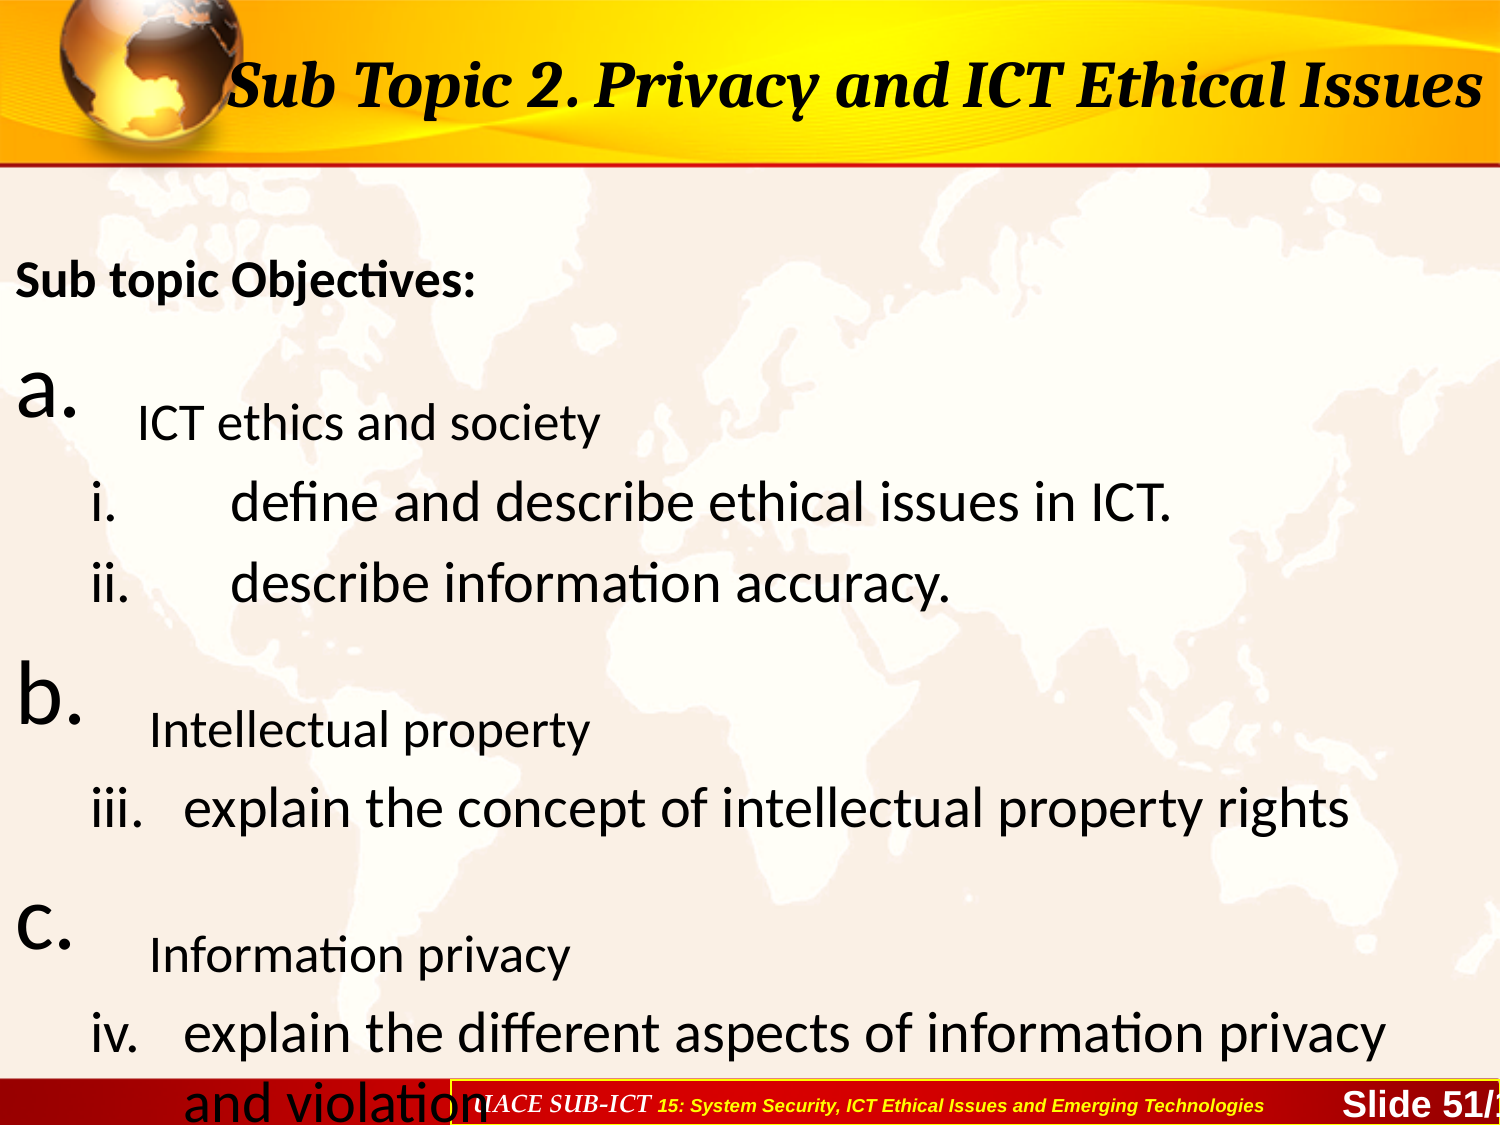

# Sub Topic 2. Privacy and ICT Ethical Issues
Sub topic Objectives:
ICT ethics and society
define and describe ethical issues in ICT.
describe information accuracy.
 Intellectual property
explain the concept of intellectual property rights
 Information privacy
explain the different aspects of information privacy  and violation